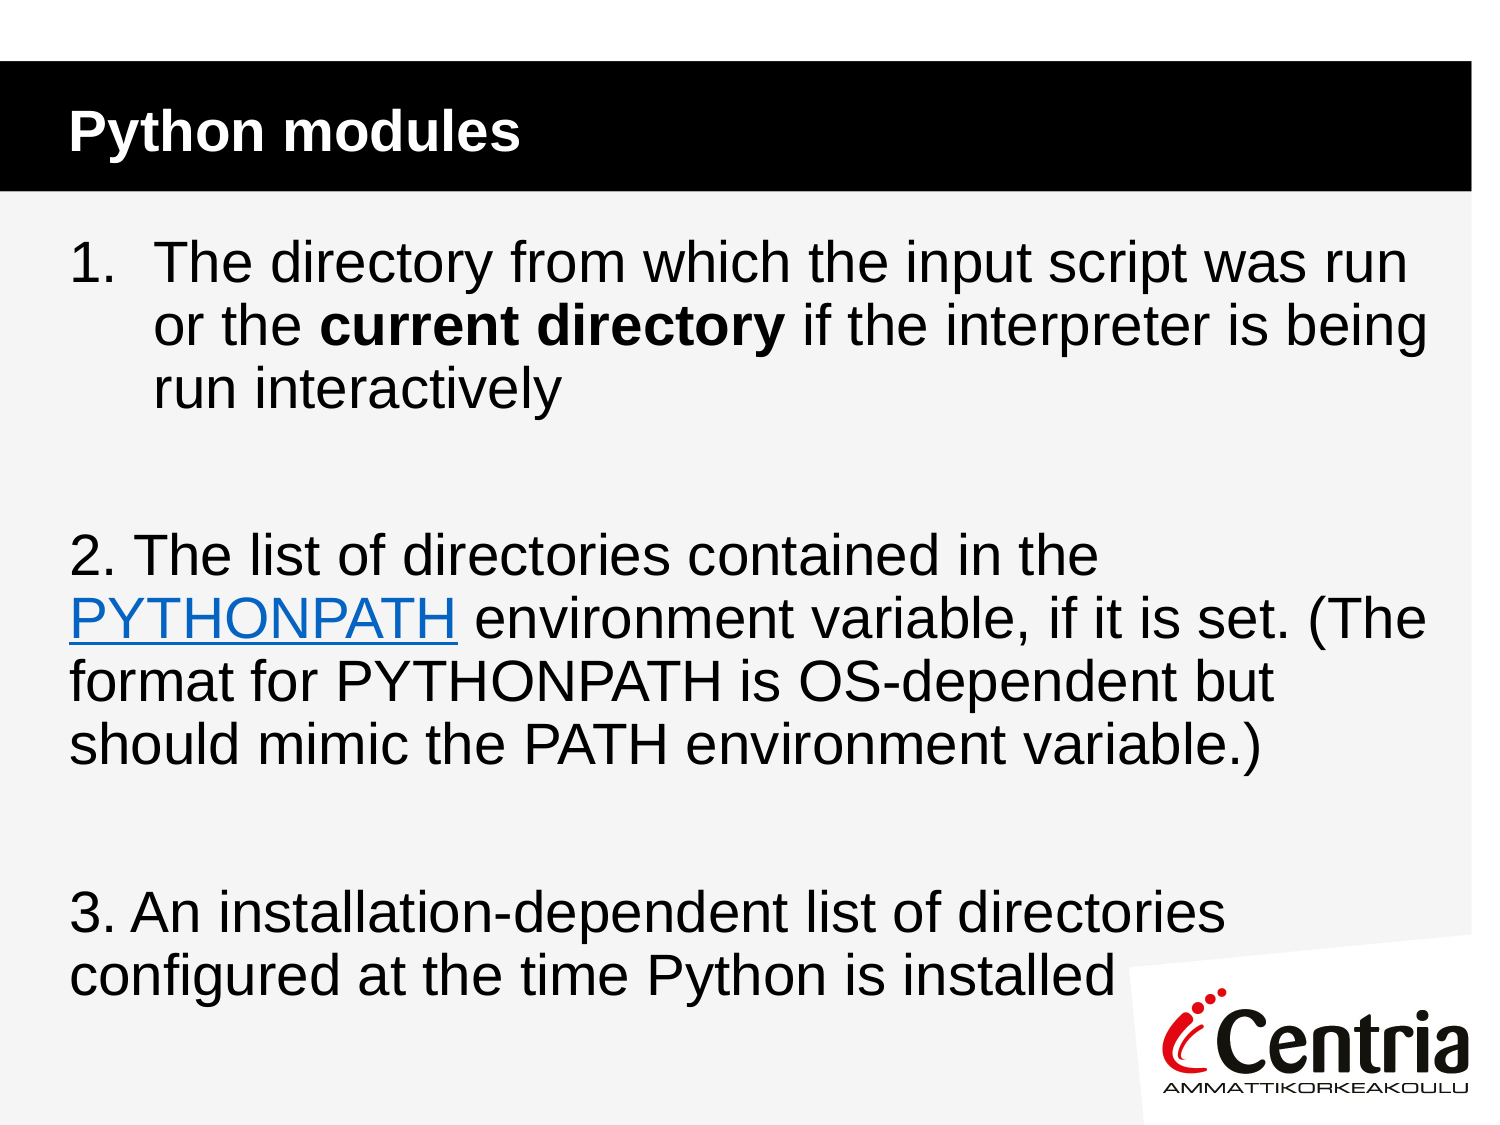

Python modules
The directory from which the input script was run or the current directory if the interpreter is being run interactively

2. The list of directories contained in the PYTHONPATH environment variable, if it is set. (The format for PYTHONPATH is OS-dependent but should mimic the PATH environment variable.)

3. An installation-dependent list of directories configured at the time Python is installed